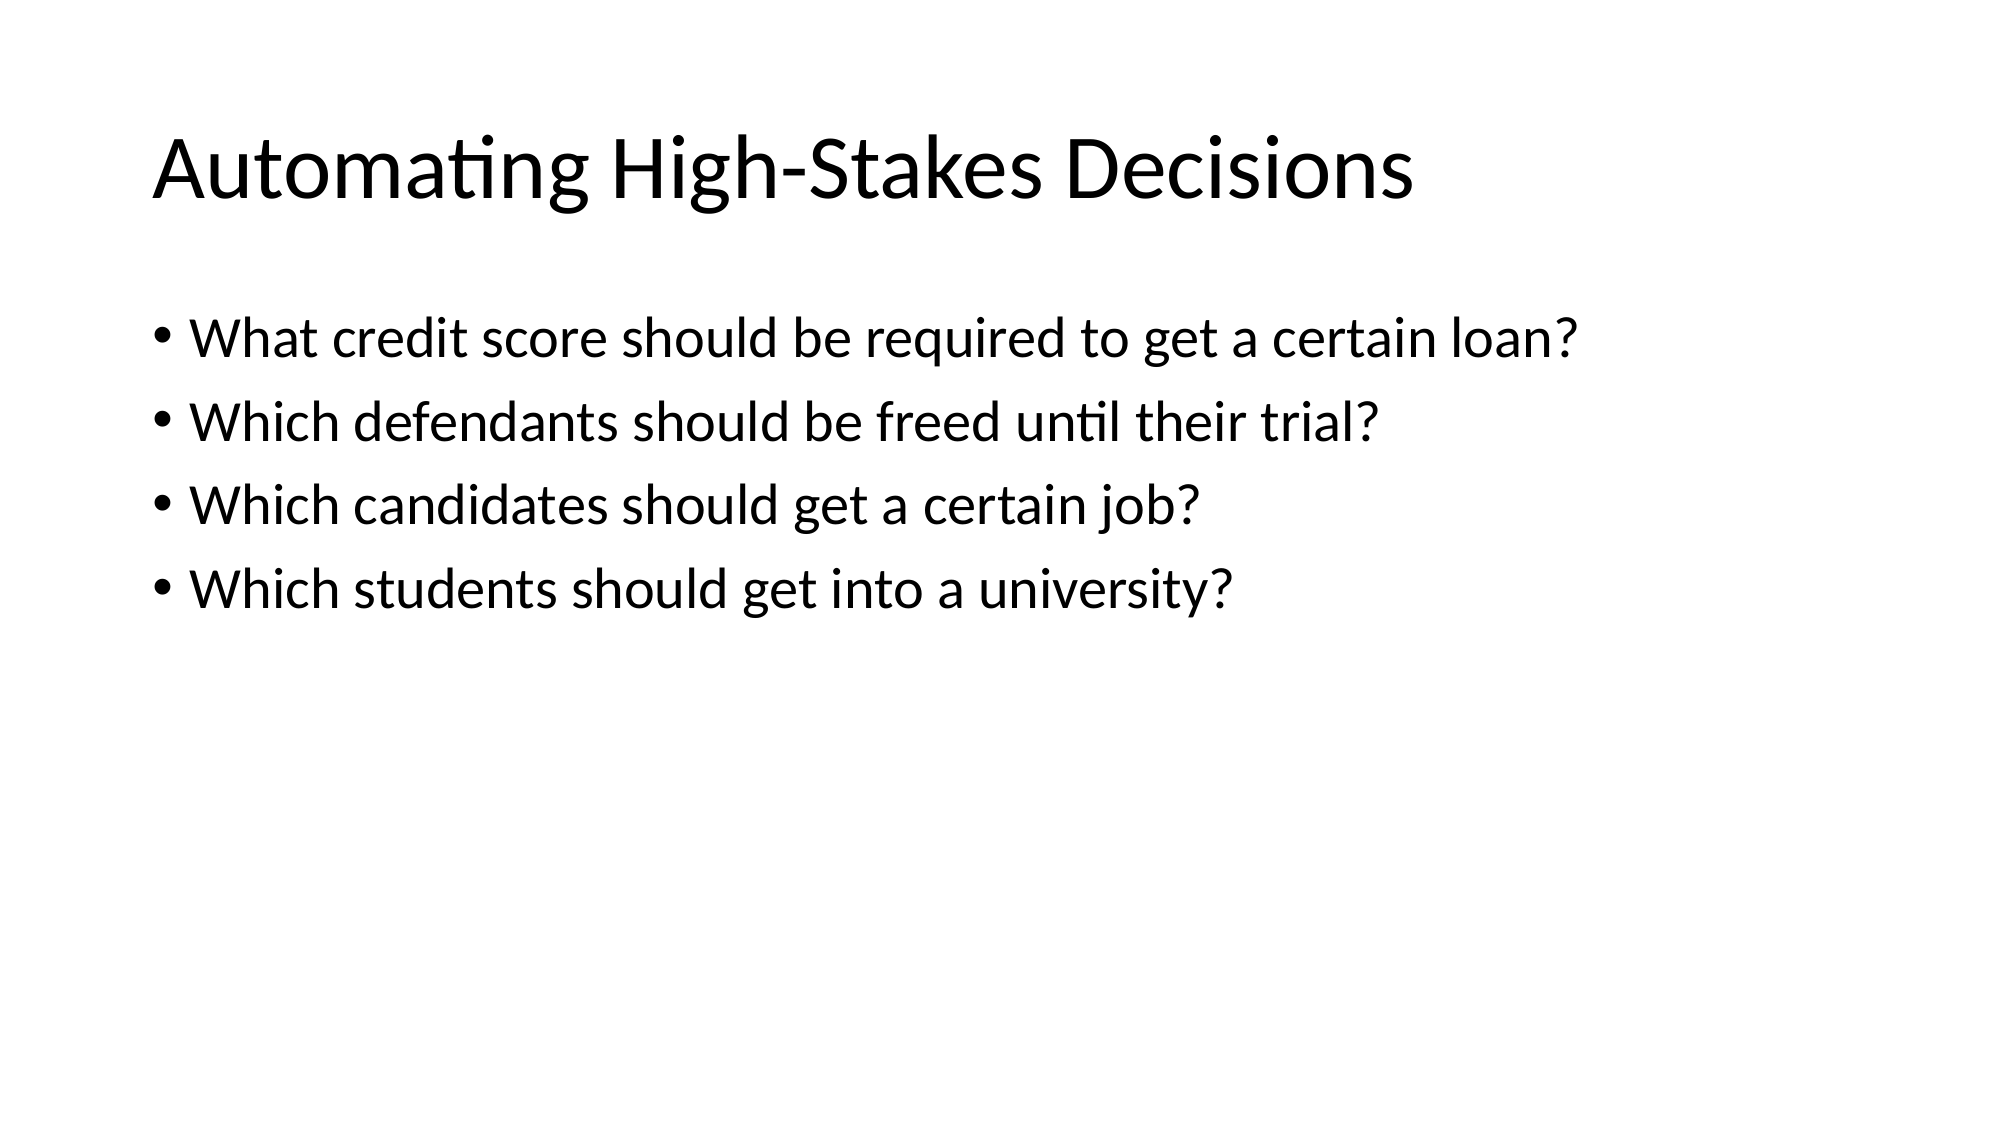

# Automating High-Stakes Decisions
What credit score should be required to get a certain loan?
Which defendants should be freed until their trial?
Which candidates should get a certain job?
Which students should get into a university?